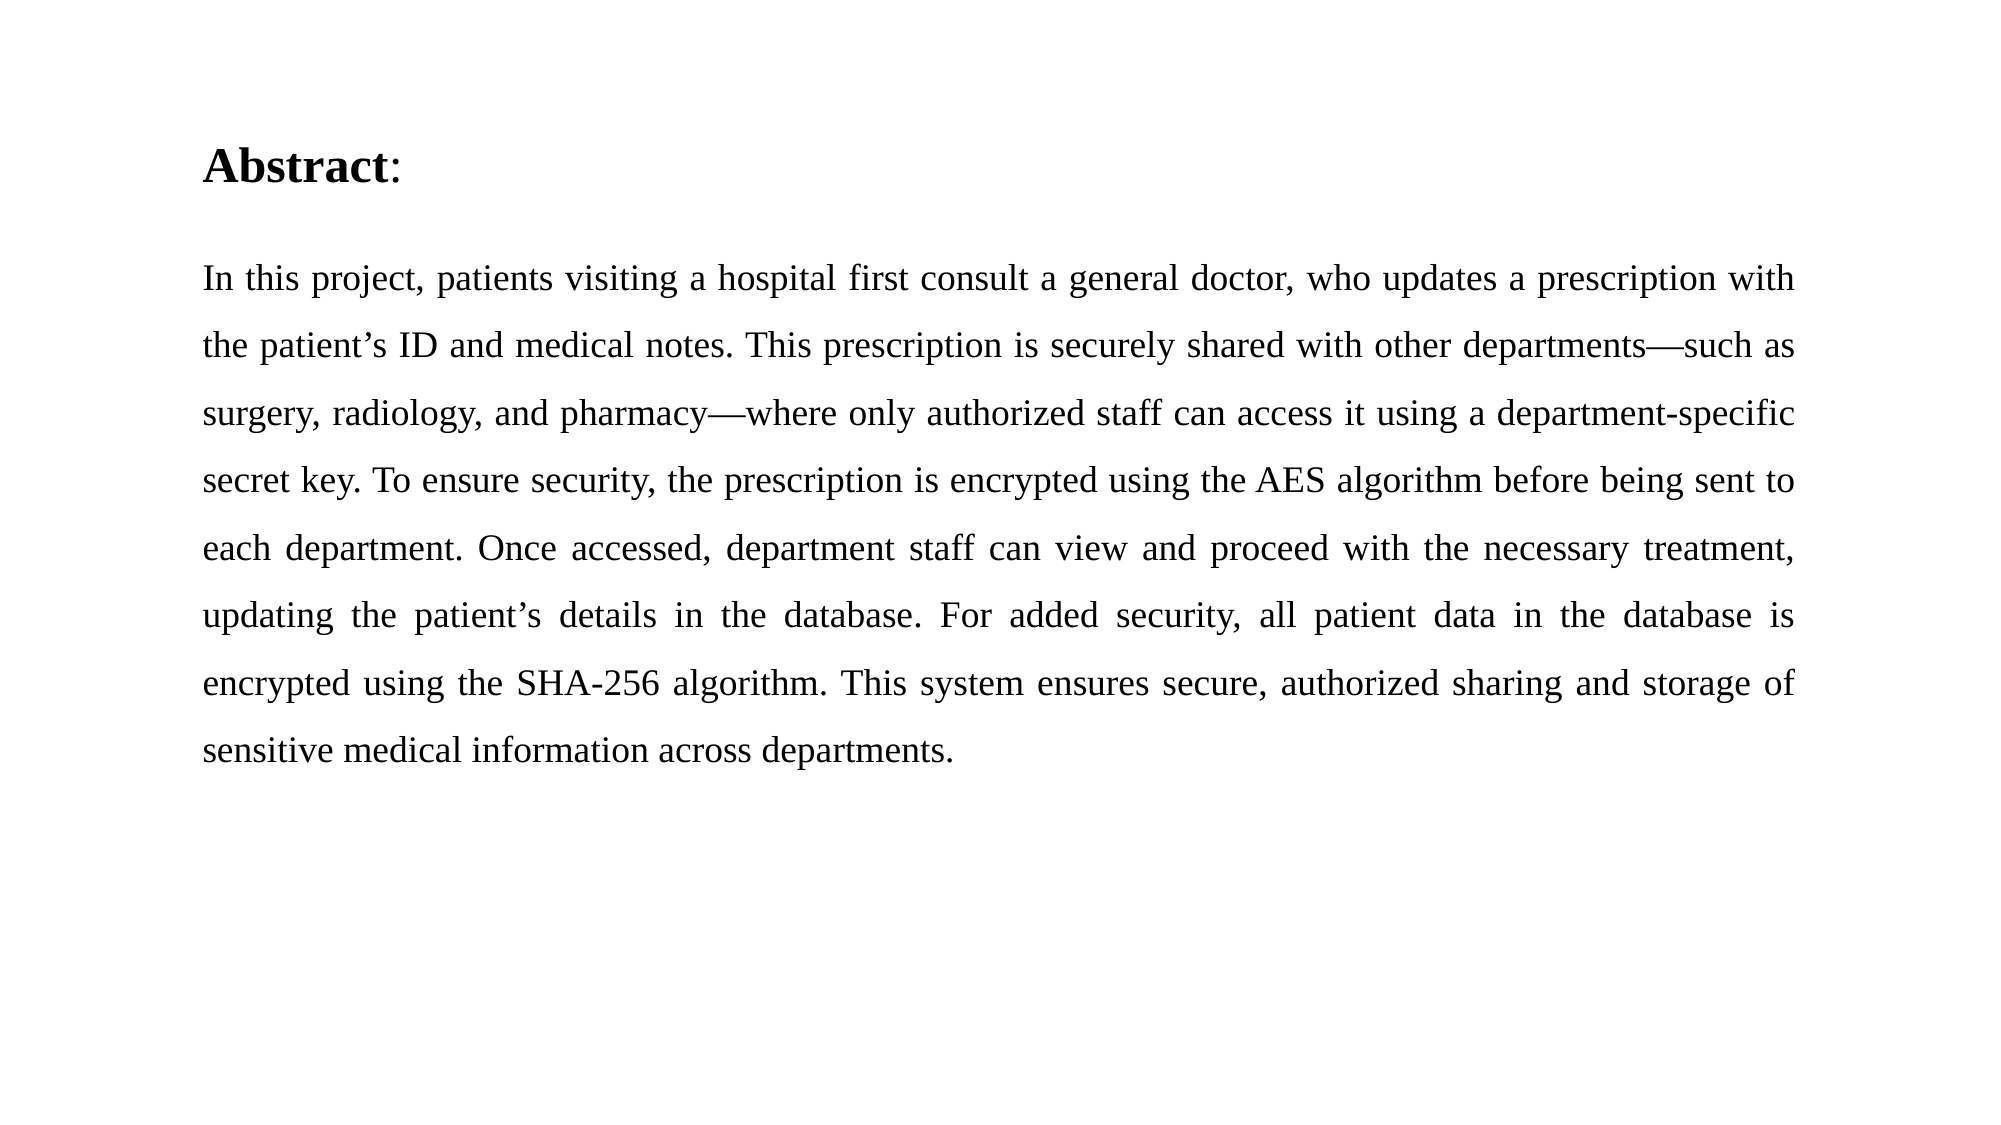

Abstract:
In this project, patients visiting a hospital first consult a general doctor, who updates a prescription with the patient’s ID and medical notes. This prescription is securely shared with other departments—such as surgery, radiology, and pharmacy—where only authorized staff can access it using a department-specific secret key. To ensure security, the prescription is encrypted using the AES algorithm before being sent to each department. Once accessed, department staff can view and proceed with the necessary treatment, updating the patient’s details in the database. For added security, all patient data in the database is encrypted using the SHA-256 algorithm. This system ensures secure, authorized sharing and storage of sensitive medical information across departments.